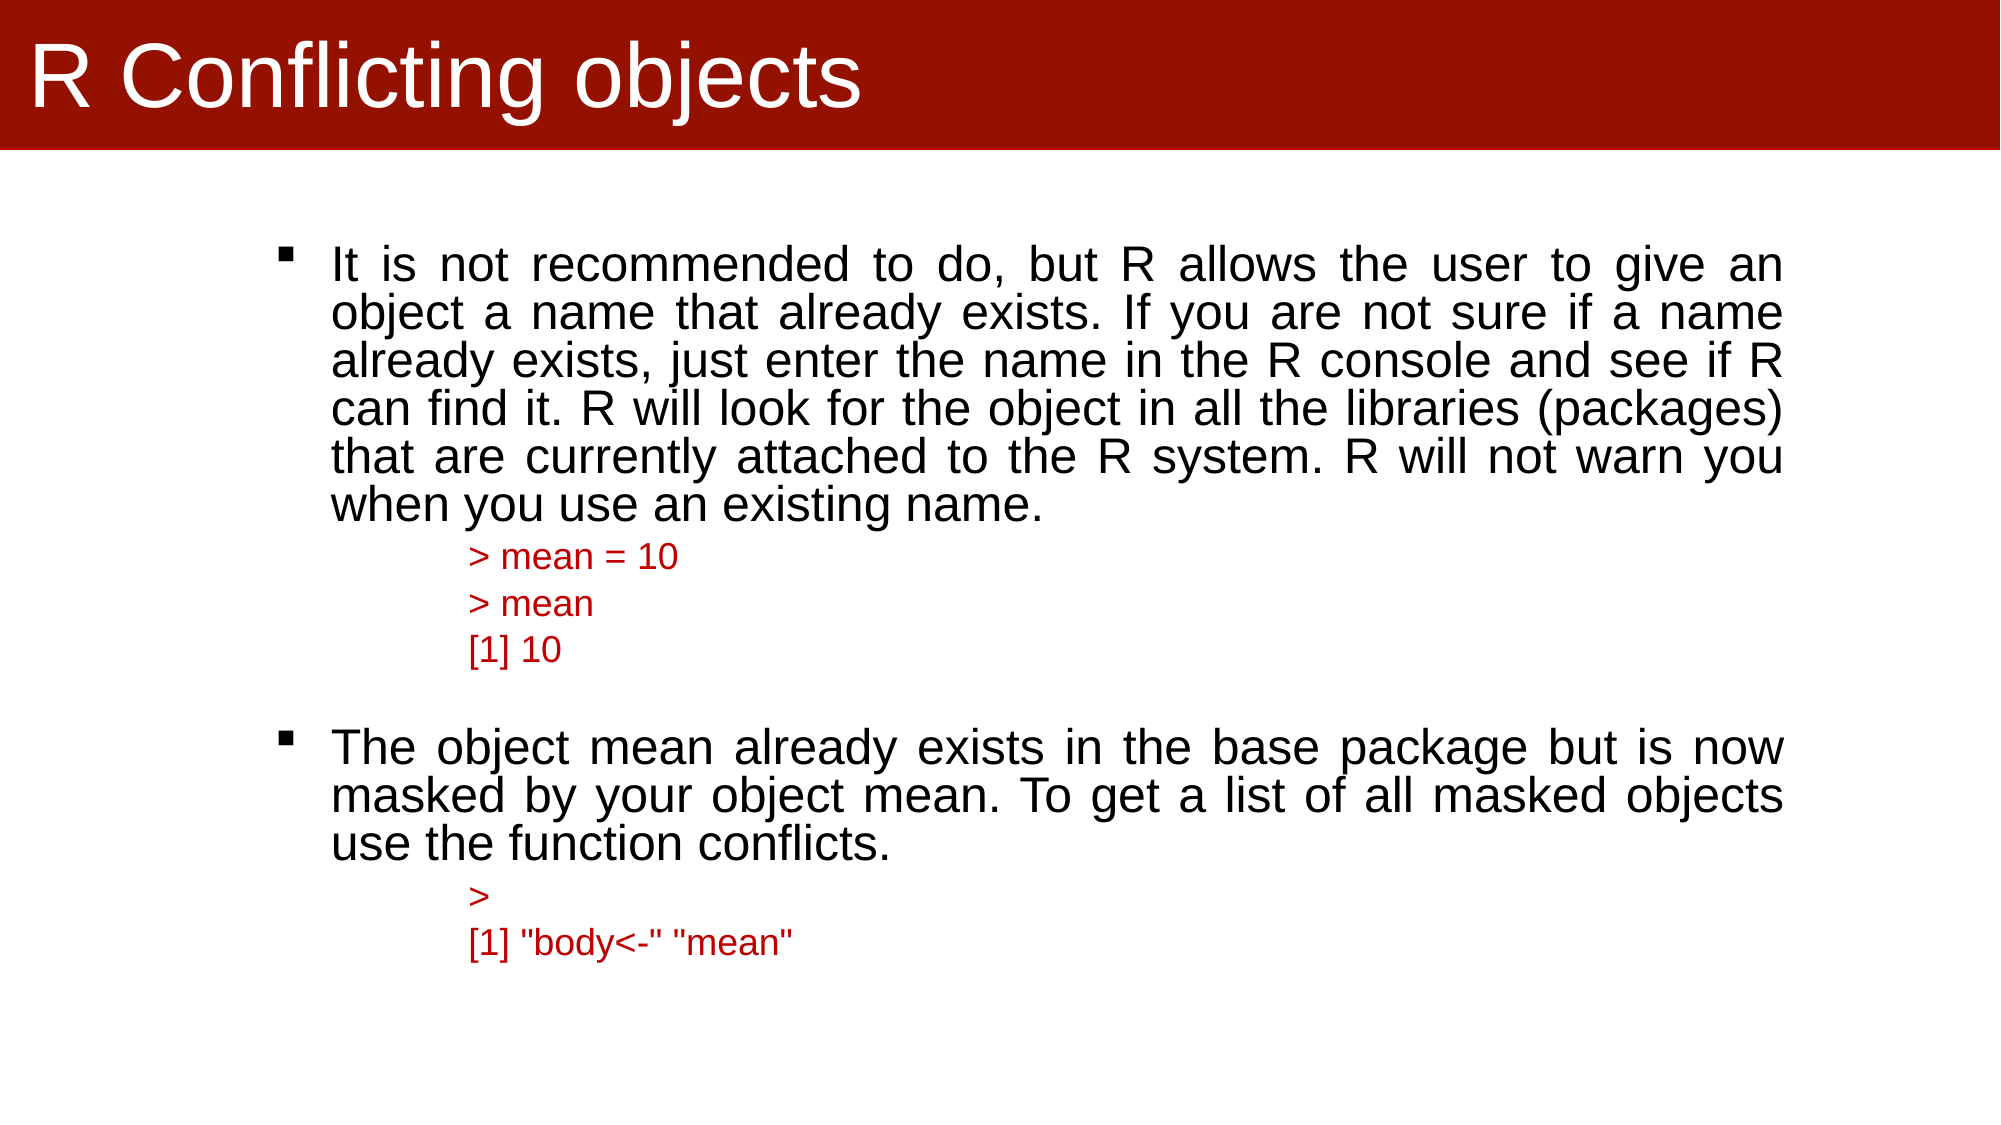

R Conflicting objects
It is not recommended to do, but R allows the user to give an object a name that already exists. If you are not sure if a name already exists, just enter the name in the R console and see if R can find it. R will look for the object in all the libraries (packages) that are currently attached to the R system. R will not warn you when you use an existing name.
	> mean = 10
	> mean
	[1] 10

The object mean already exists in the base package but is now masked by your object mean. To get a list of all masked objects use the function conflicts.
	>
	[1] "body<-" "mean"